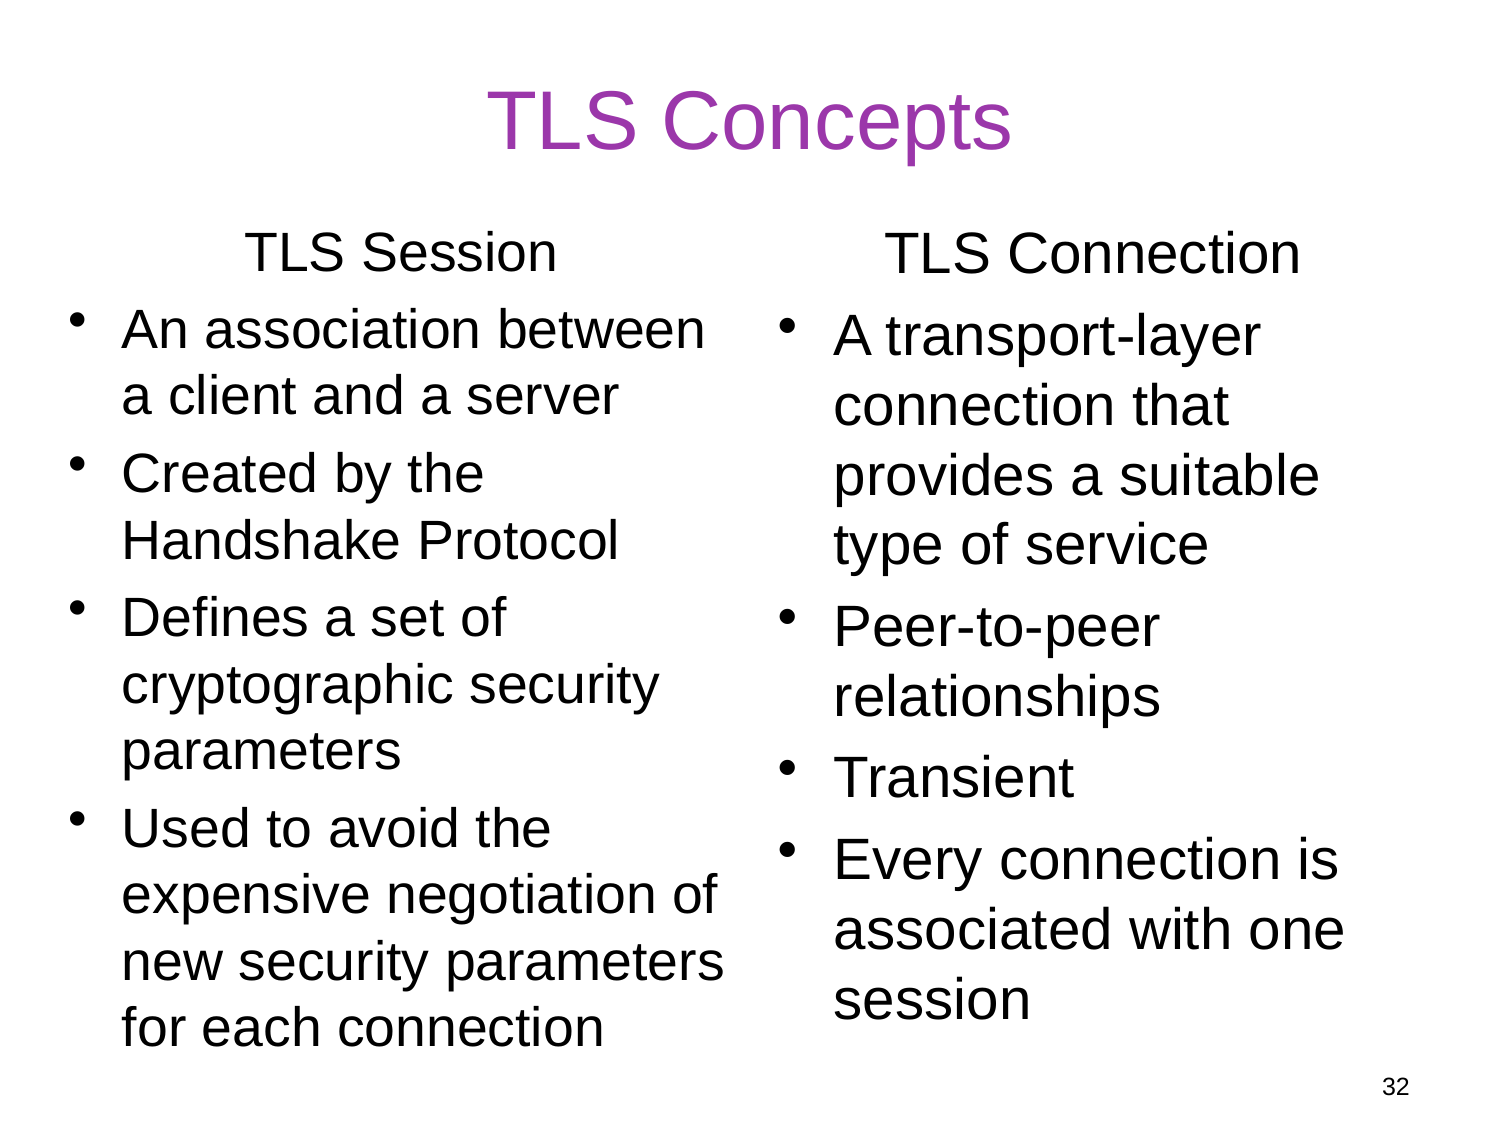

# TLS Concepts
TLS Session
An association between a client and a server
Created by the Handshake Protocol
Defines a set of cryptographic security parameters
Used to avoid the expensive negotiation of new security parameters for each connection
TLS Connection
A transport-layer connection that provides a suitable type of service
Peer-to-peer relationships
Transient
Every connection is associated with one session
32